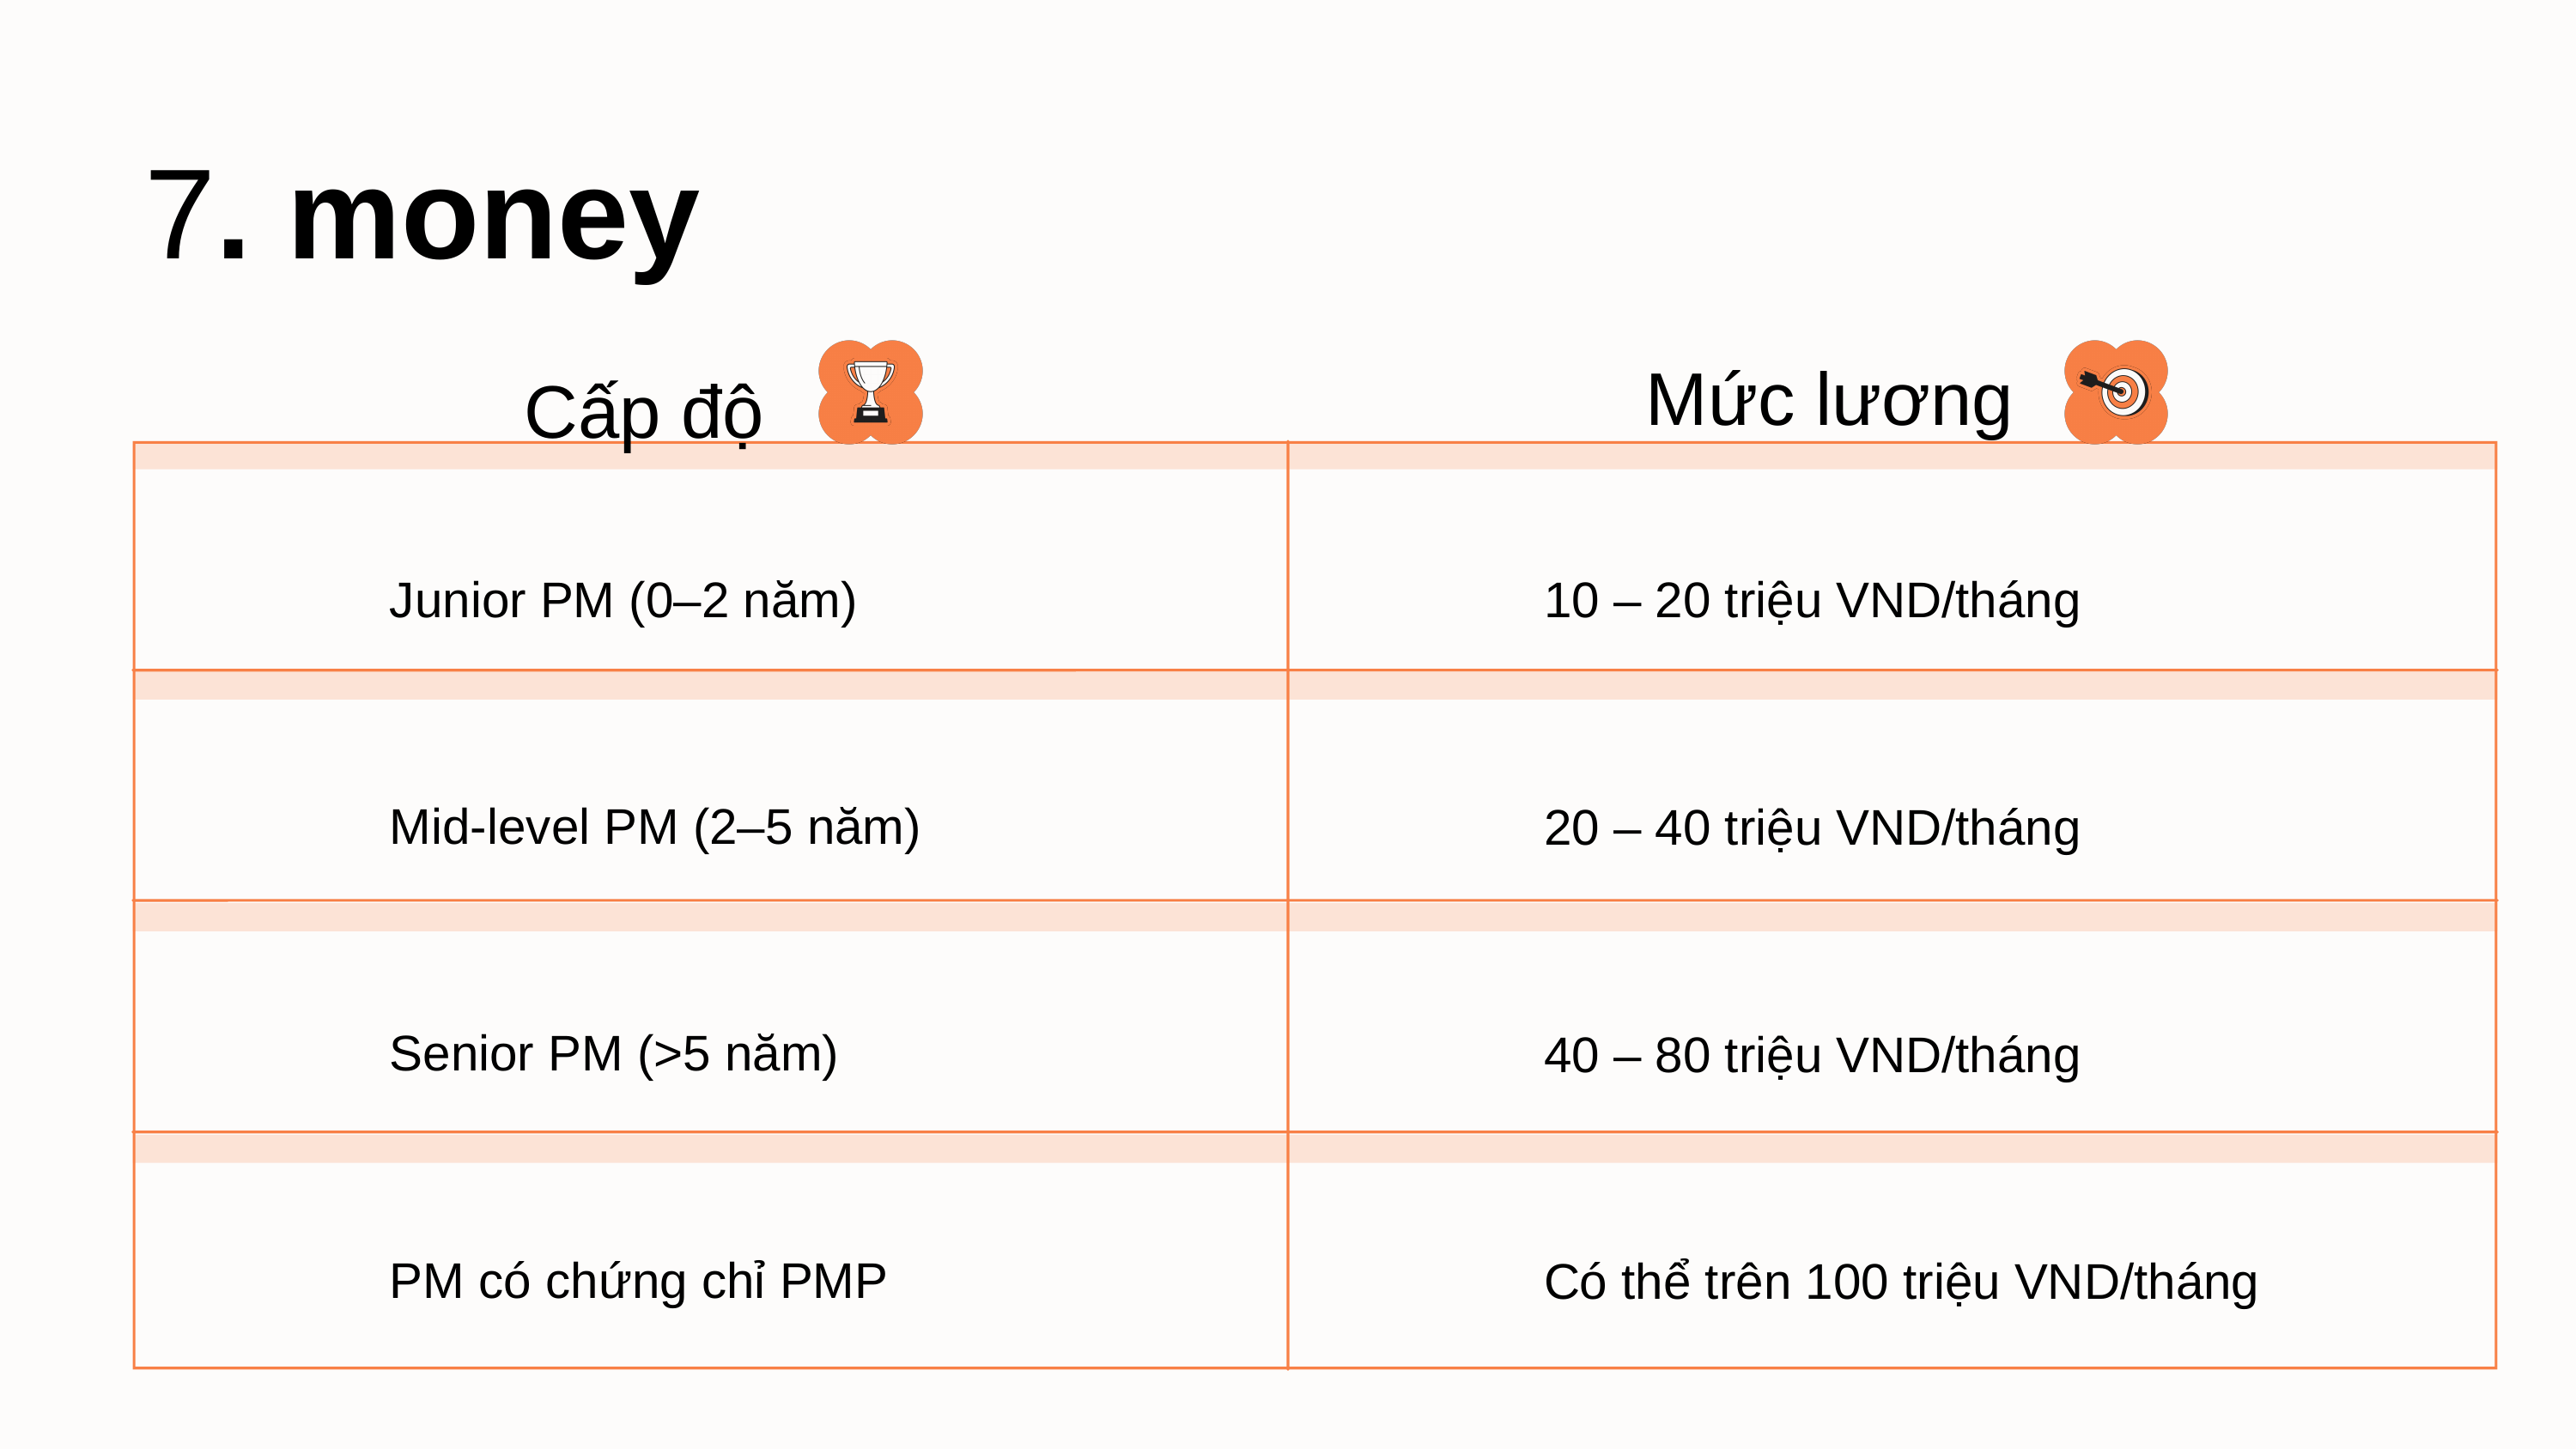

7. money
Mức lương

Cấp độ

Junior PM (0–2 năm)
10 – 20 triệu VND/tháng

Mid-level PM (2–5 năm)
20 – 40 triệu VND/tháng

Senior PM (>5 năm)
40 – 80 triệu VND/tháng

PM có chứng chỉ PMP
Có thể trên 100 triệu VND/tháng